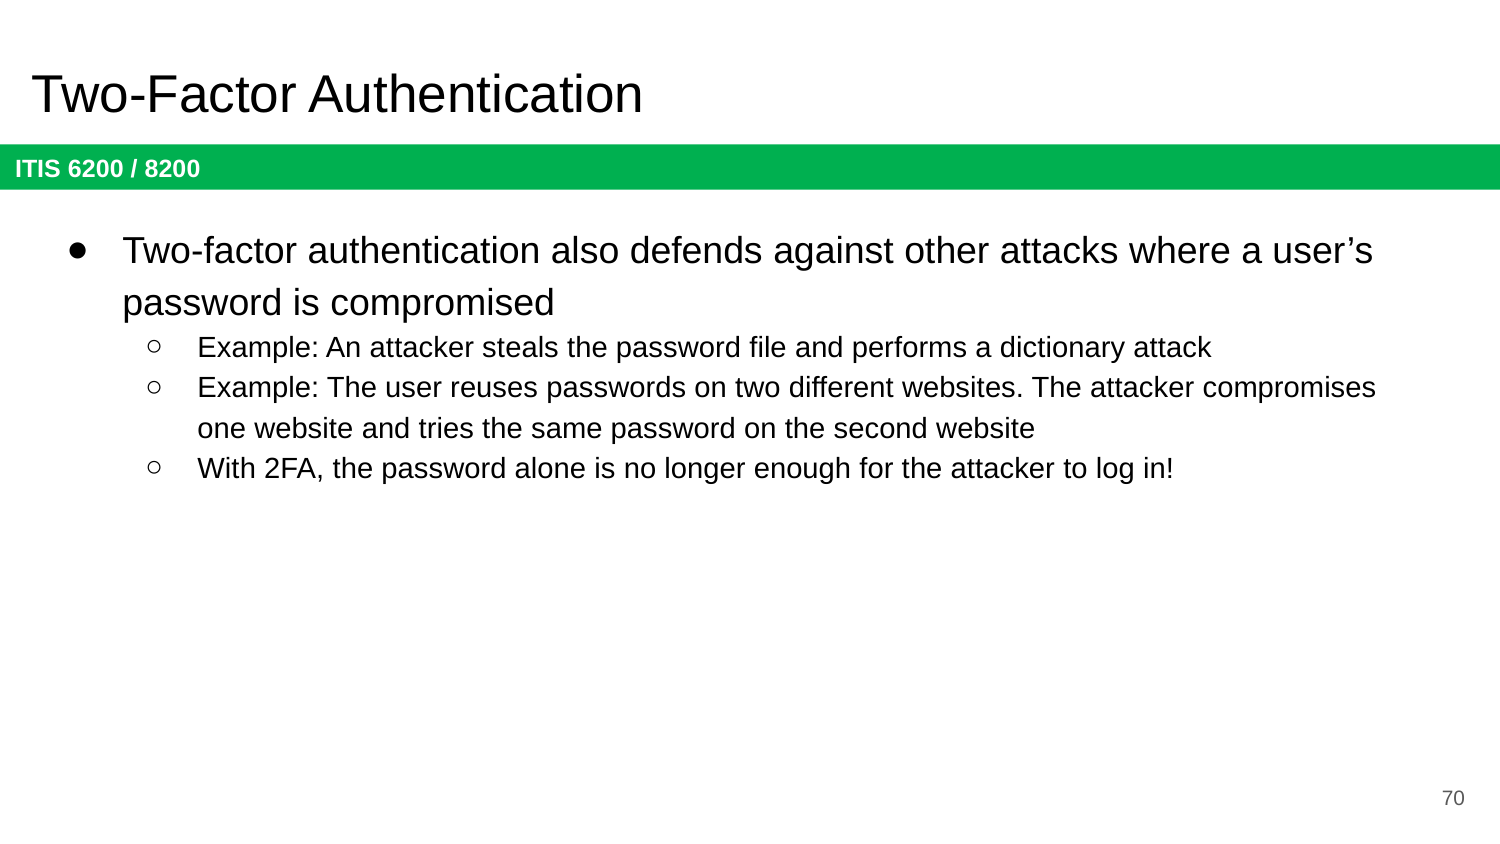

# Two-Factor Authentication
Two-factor authentication also defends against other attacks where a user’s password is compromised
Example: An attacker steals the password file and performs a dictionary attack
Example: The user reuses passwords on two different websites. The attacker compromises one website and tries the same password on the second website
With 2FA, the password alone is no longer enough for the attacker to log in!
70